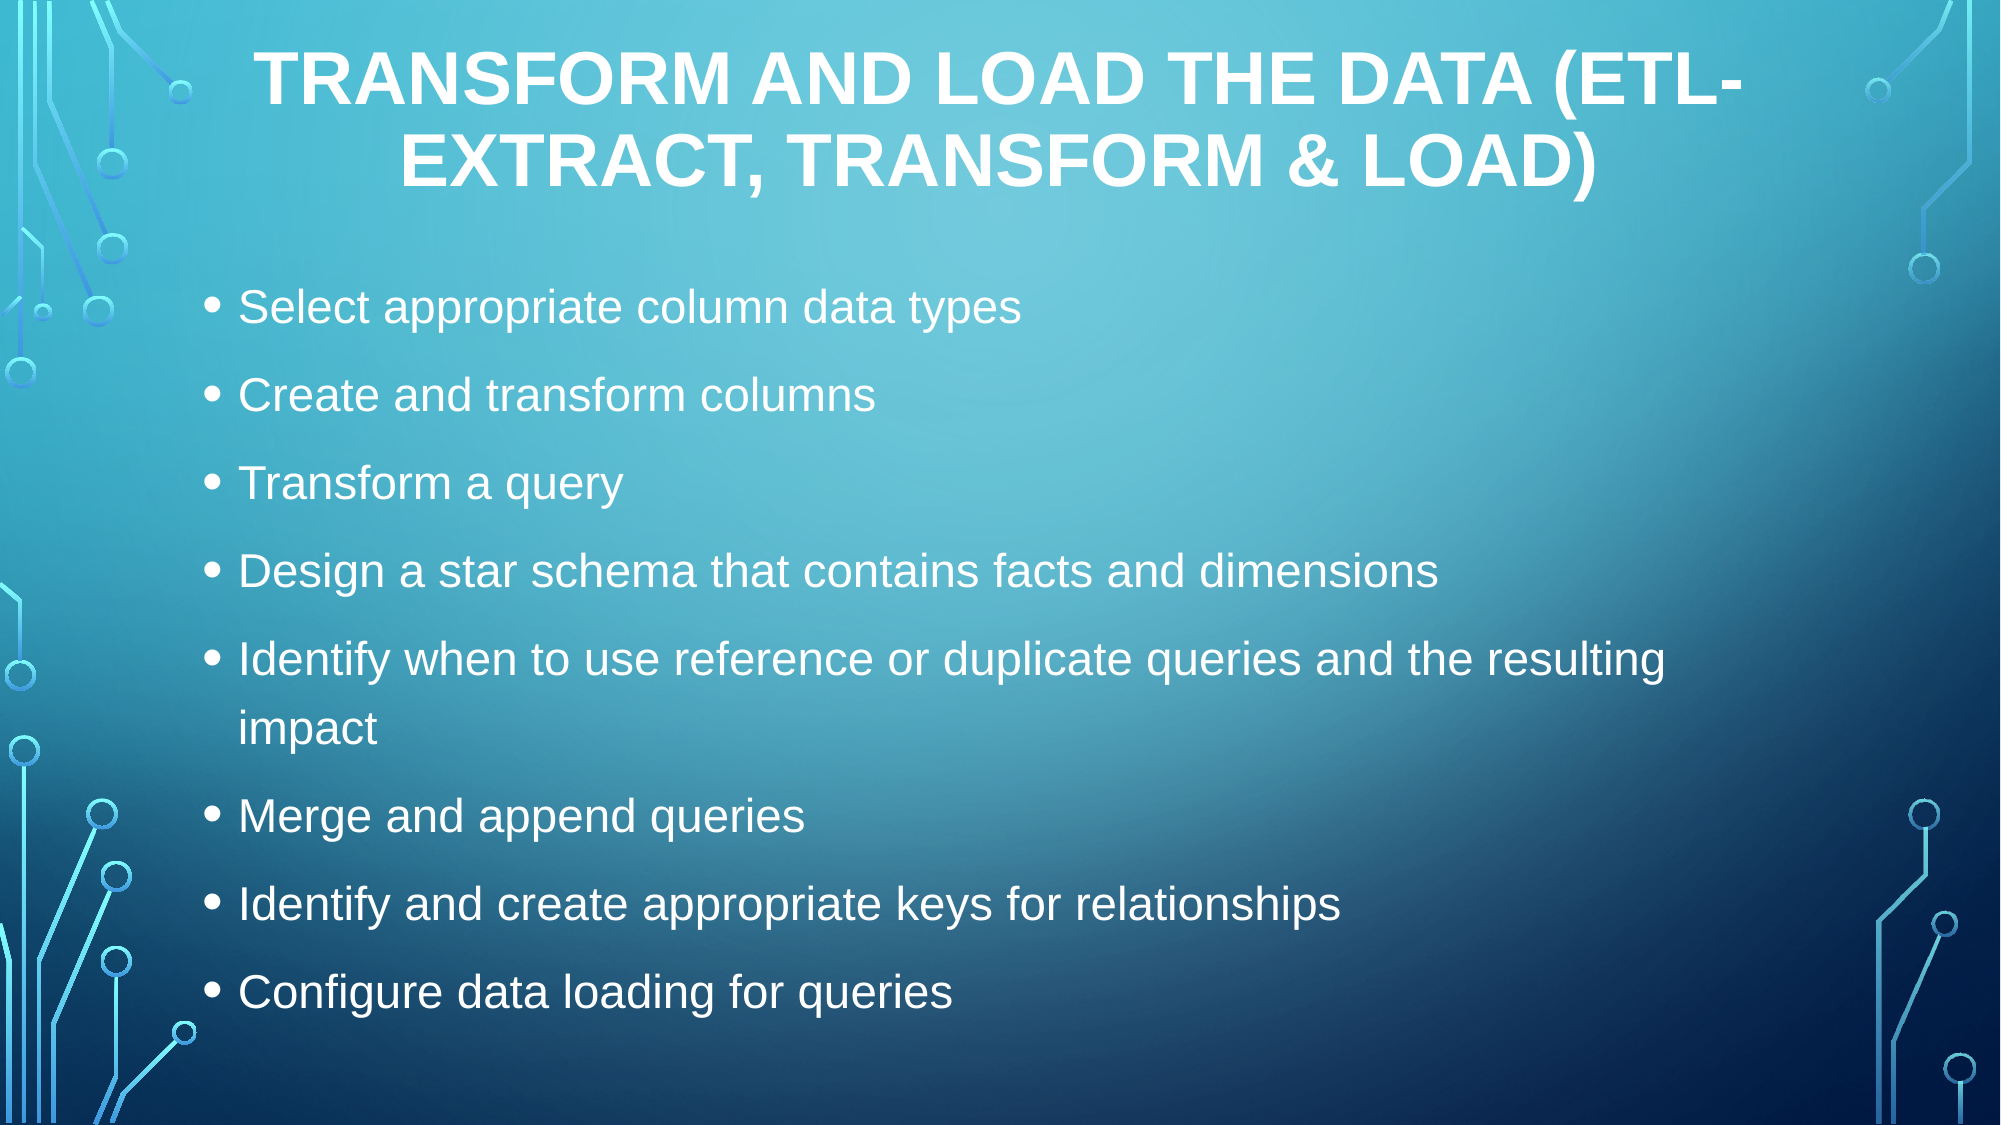

# Transform and load the data (ETL- Extract, Transform & Load)
Select appropriate column data types
Create and transform columns
Transform a query
Design a star schema that contains facts and dimensions
Identify when to use reference or duplicate queries and the resulting impact
Merge and append queries
Identify and create appropriate keys for relationships
Configure data loading for queries